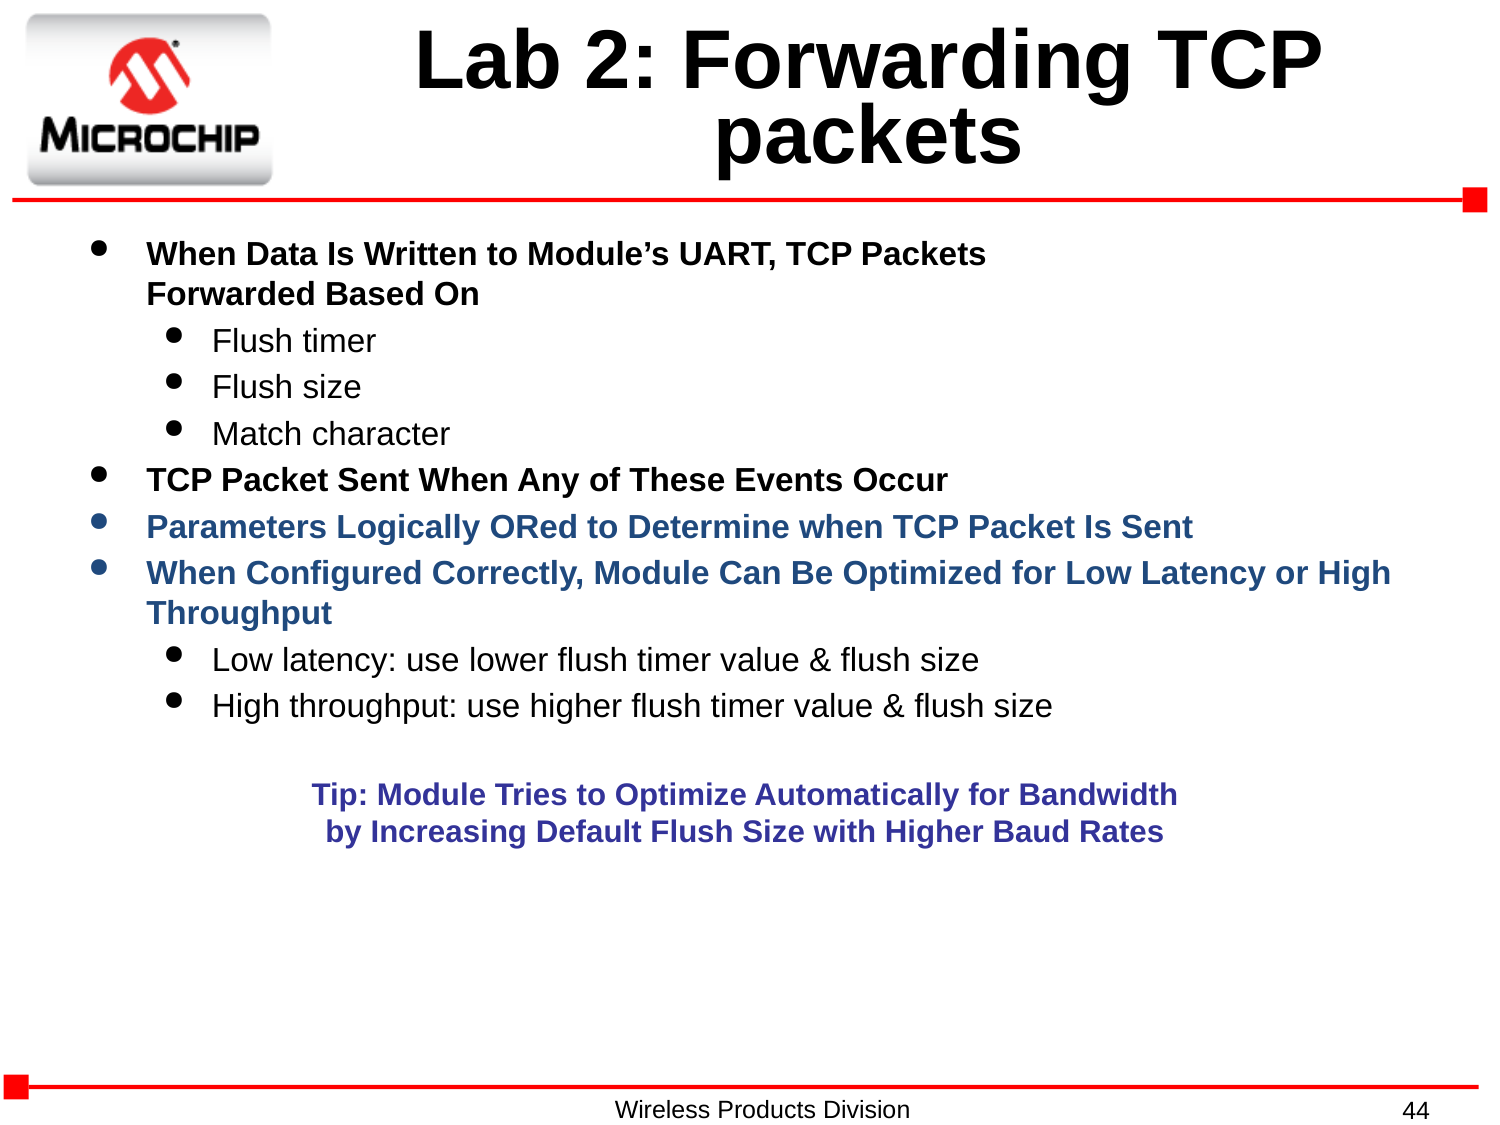

# Lab 2: Forwarding TCP packets
When Data Is Written to Module’s UART, TCP Packets
Forwarded Based On
Flush timer
Flush size
Match character
TCP Packet Sent When Any of These Events Occur
Parameters Logically ORed to Determine when TCP Packet Is Sent
When Configured Correctly, Module Can Be Optimized for Low Latency or High Throughput
Low latency: use lower flush timer value & flush size
High throughput: use higher flush timer value & flush size

Tip: Module Tries to Optimize Automatically for Bandwidth
by Increasing Default Flush Size with Higher Baud Rates